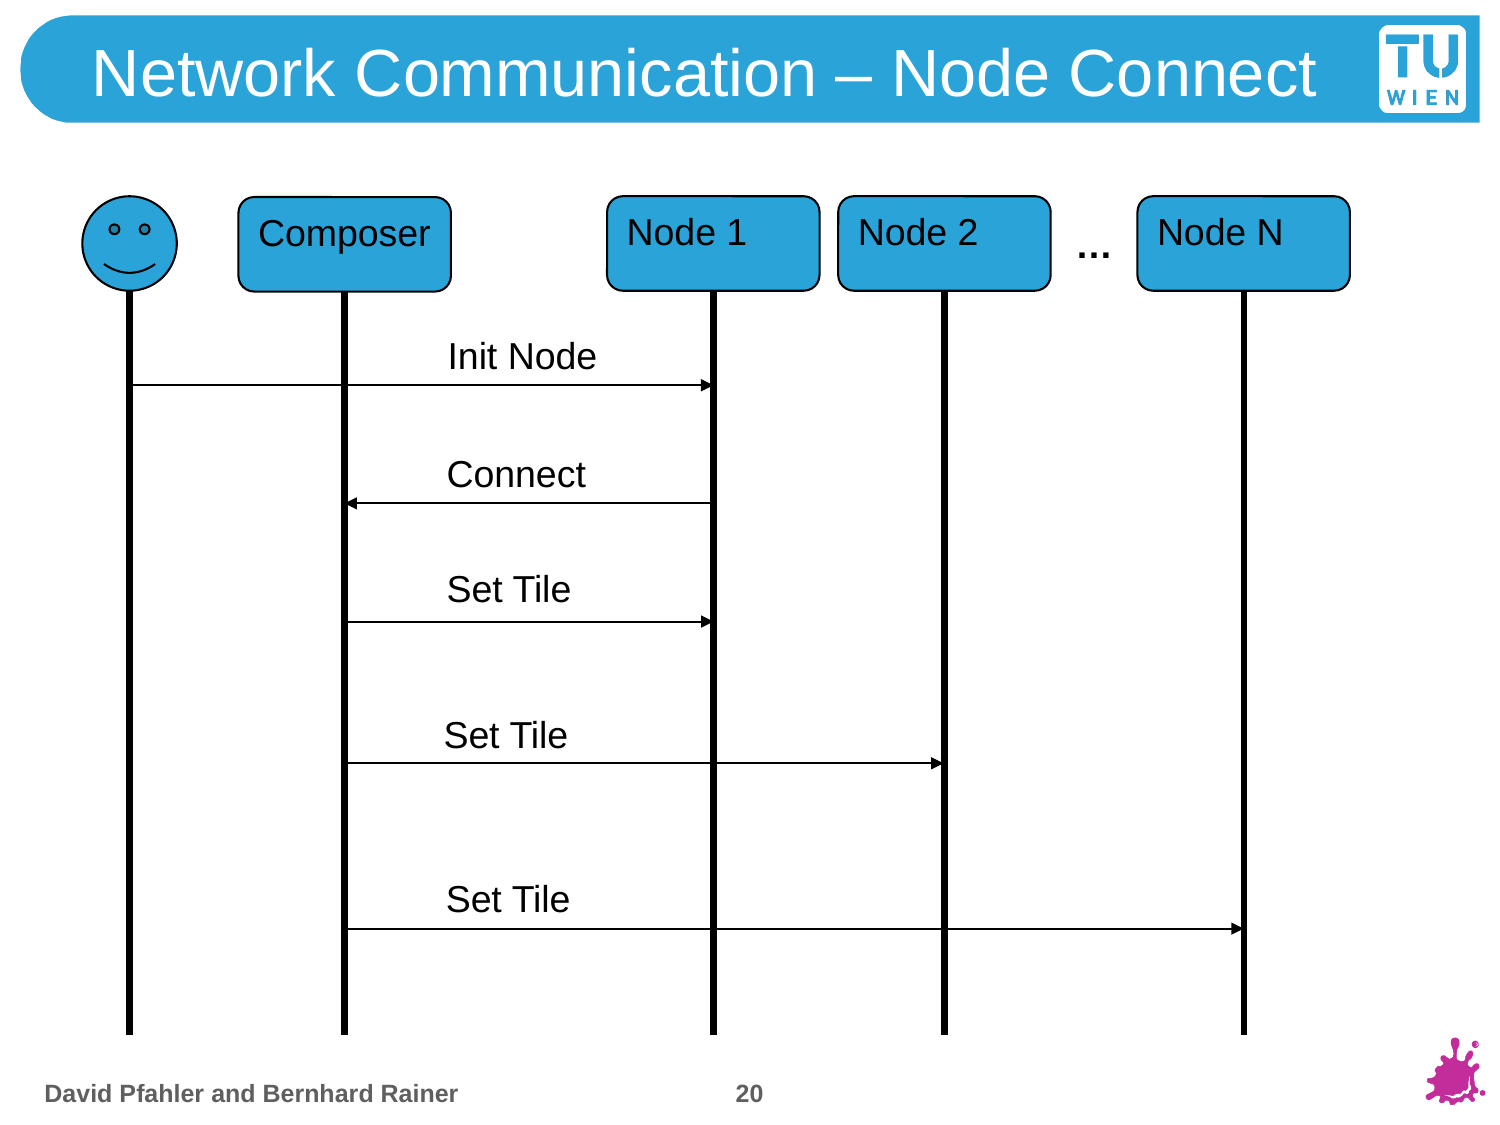

# Network Communication – Node Connect

Node 1
Node 2
Node N
Composer
…
Init Node
Connect
Set Tile
Set Tile
Set Tile
20
David Pfahler and Bernhard Rainer